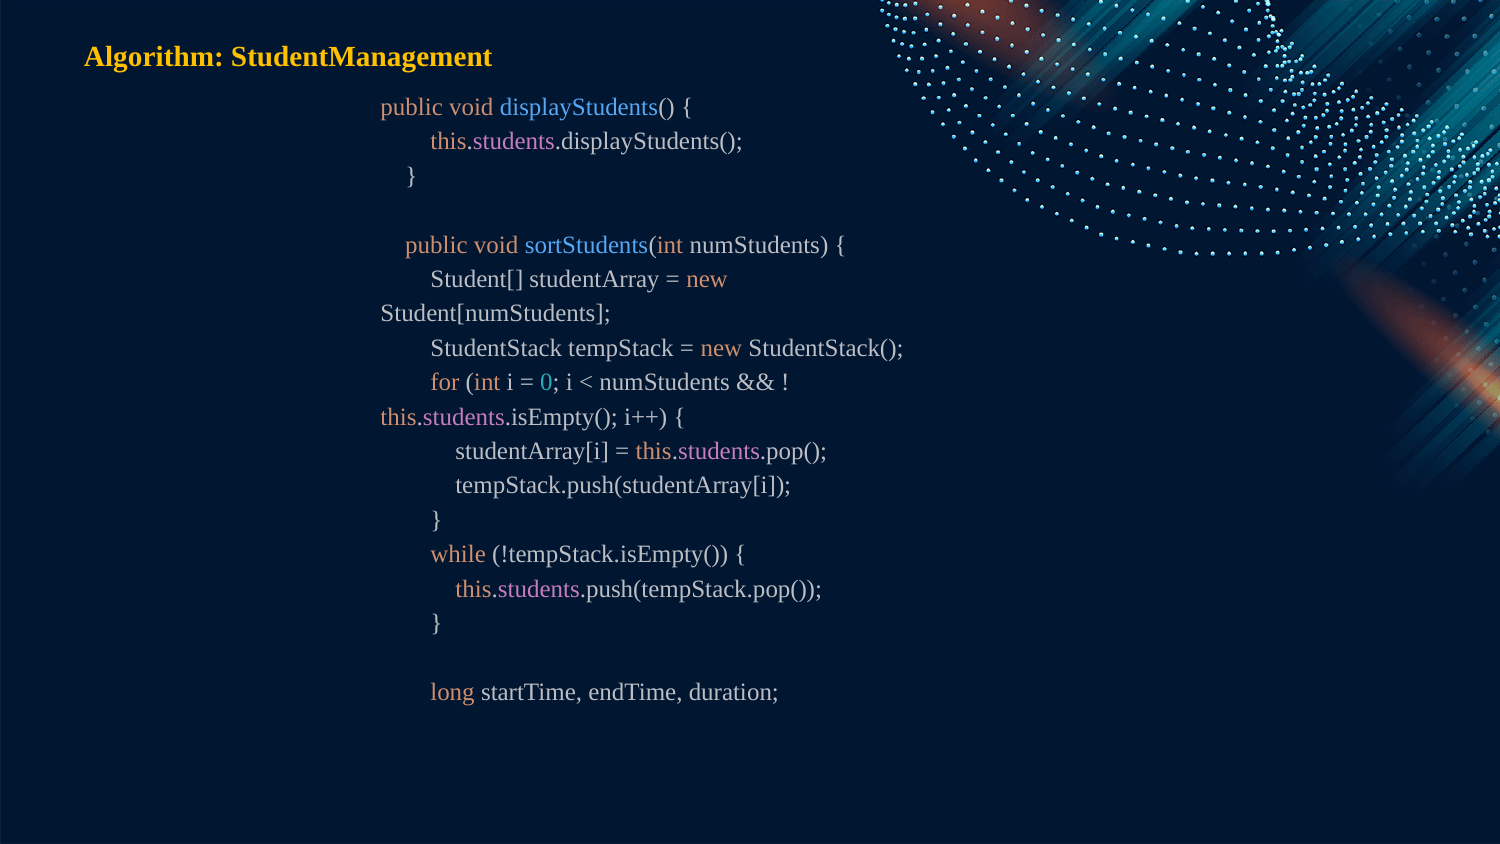

Algorithm: StudentManagement
public void displayStudents() {
        this.students.displayStudents();
    }
    public void sortStudents(int numStudents) {
        Student[] studentArray = new Student[numStudents];
        StudentStack tempStack = new StudentStack();
        for (int i = 0; i < numStudents && !this.students.isEmpty(); i++) {
            studentArray[i] = this.students.pop();
            tempStack.push(studentArray[i]);
        }
        while (!tempStack.isEmpty()) {
            this.students.push(tempStack.pop());
        }
        long startTime, endTime, duration;